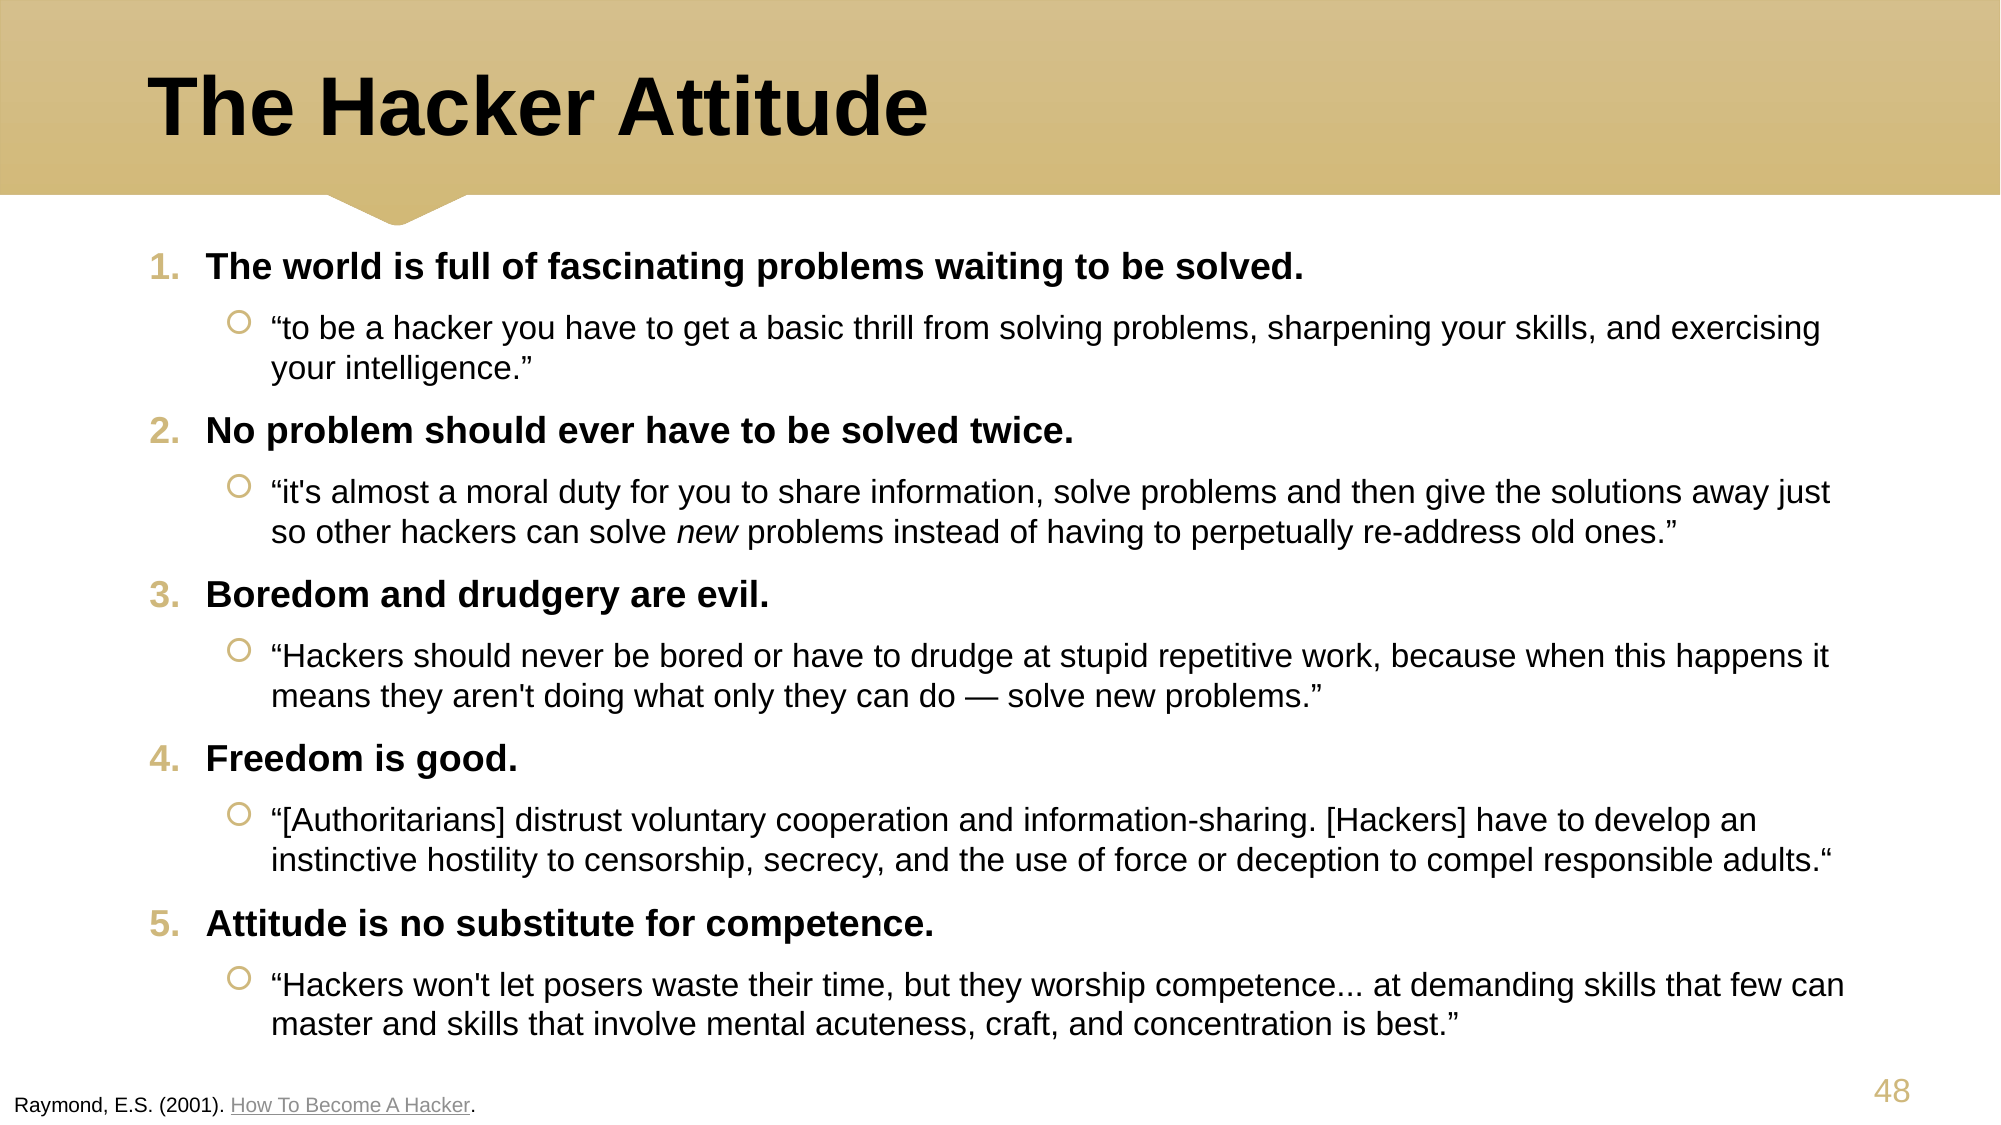

# The Hacker Attitude
The world is full of fascinating problems waiting to be solved.
“to be a hacker you have to get a basic thrill from solving problems, sharpening your skills, and exercising your intelligence.”
No problem should ever have to be solved twice.
“it's almost a moral duty for you to share information, solve problems and then give the solutions away just so other hackers can solve new problems instead of having to perpetually re-address old ones.”
Boredom and drudgery are evil.
“Hackers should never be bored or have to drudge at stupid repetitive work, because when this happens it means they aren't doing what only they can do — solve new problems.”
Freedom is good.
“[Authoritarians] distrust voluntary cooperation and information-sharing. [Hackers] have to develop an instinctive hostility to censorship, secrecy, and the use of force or deception to compel responsible adults.“
Attitude is no substitute for competence.
“Hackers won't let posers waste their time, but they worship competence... at demanding skills that few can master and skills that involve mental acuteness, craft, and concentration is best.”
48
Raymond, E.S. (2001). How To Become A Hacker.